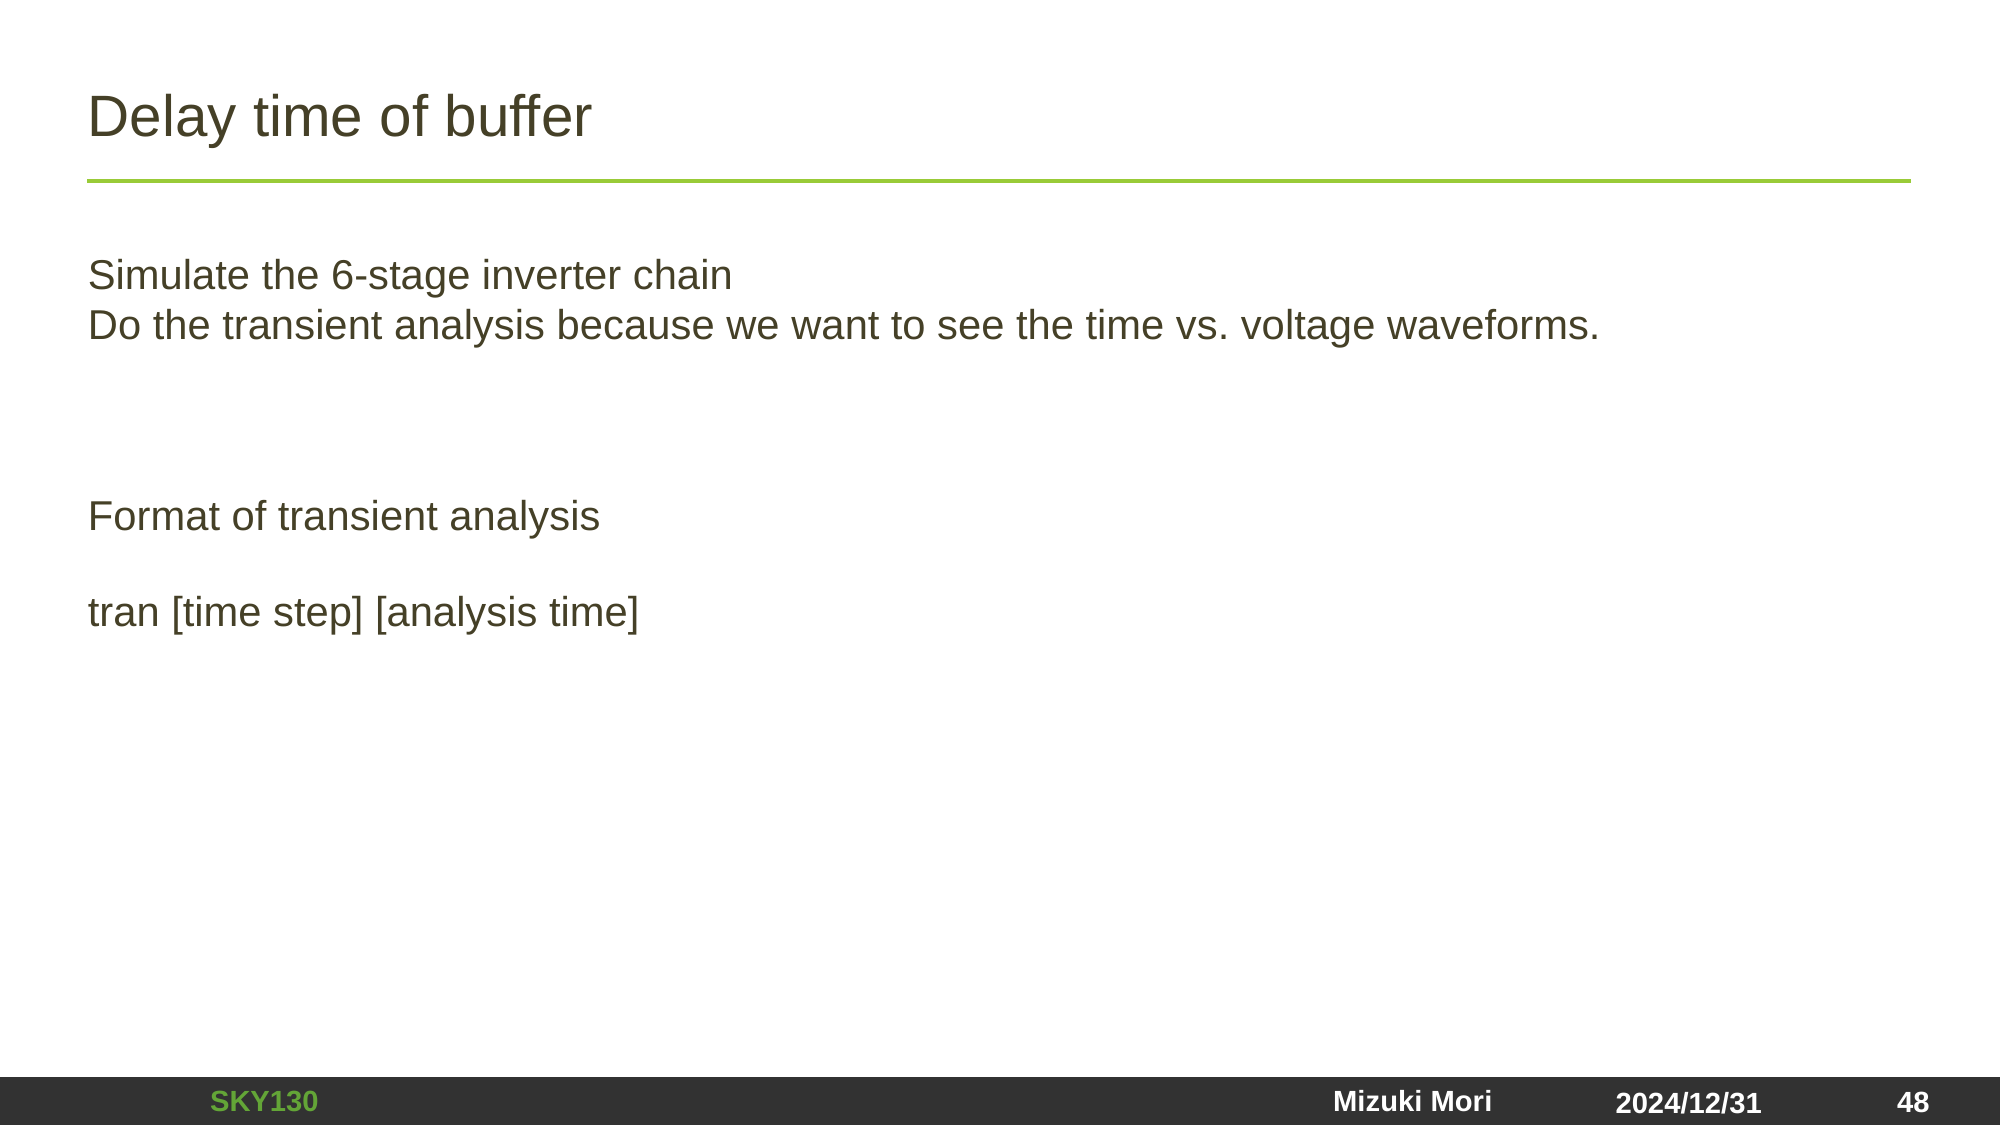

# Delay time of buffer
Simulate the 6-stage inverter chain
Do the transient analysis because we want to see the time vs. voltage waveforms.

Format of transient analysis
tran [time step] [analysis time]

48
2024/12/31